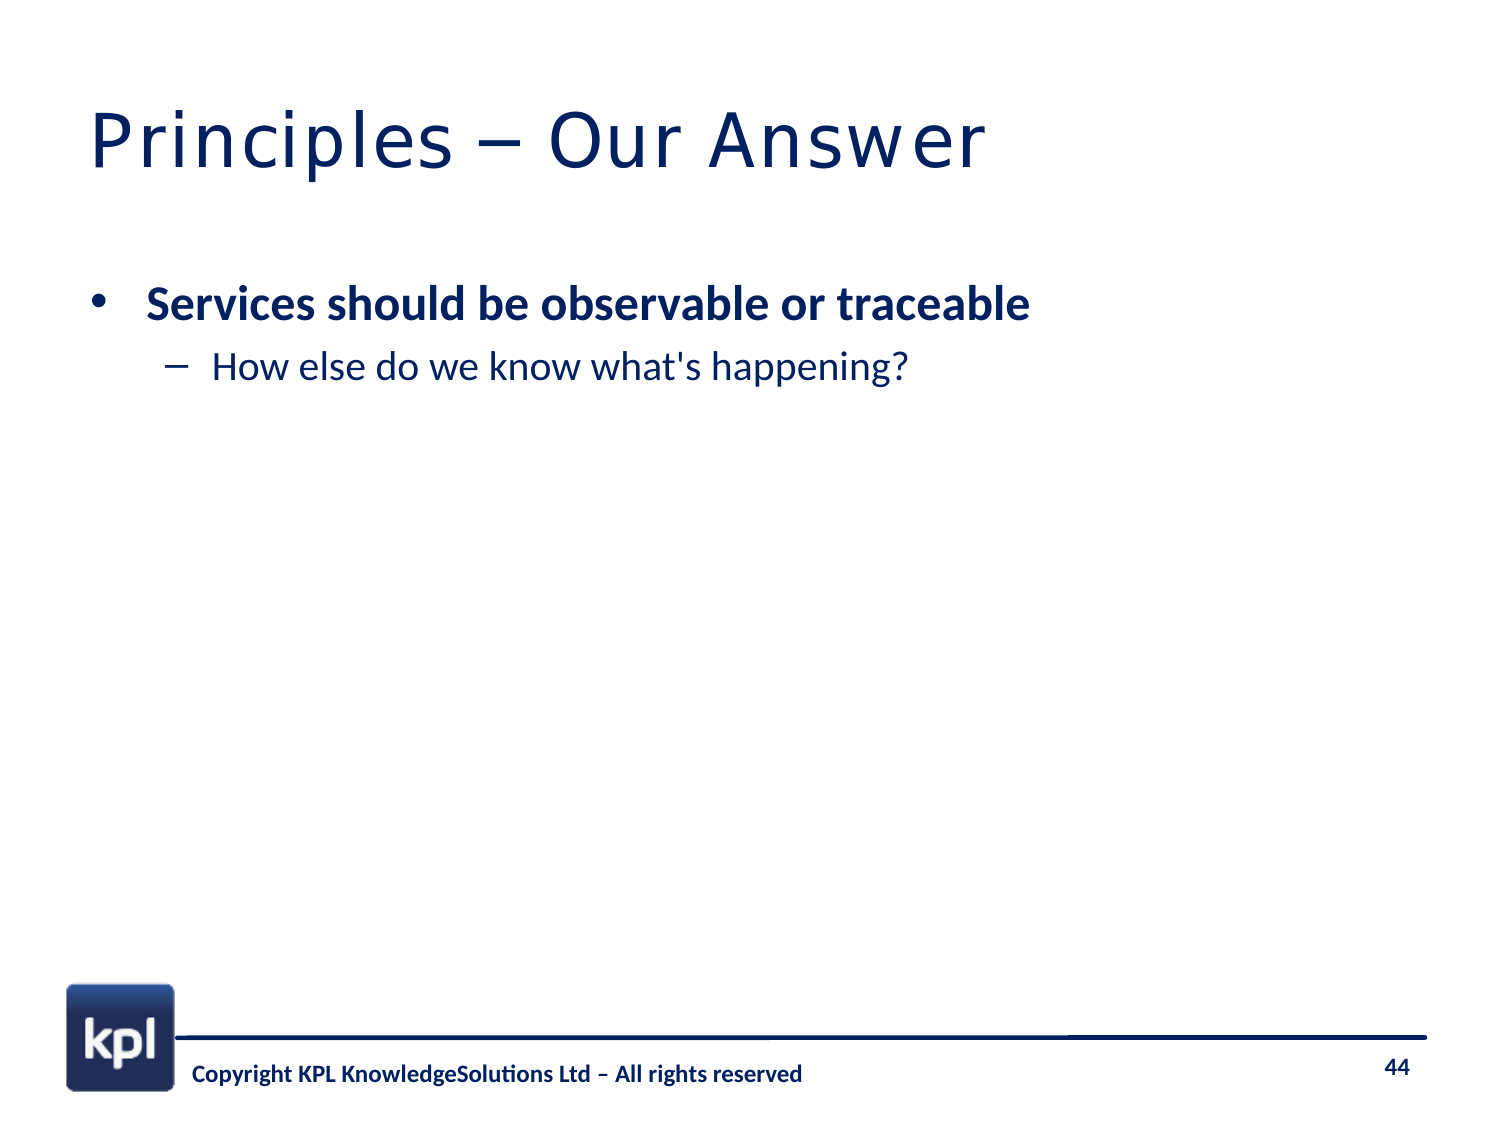

# Principles – Our Answer
Services should be observable or traceable
How else do we know what's happening?
44
Copyright KPL KnowledgeSolutions Ltd – All rights reserved